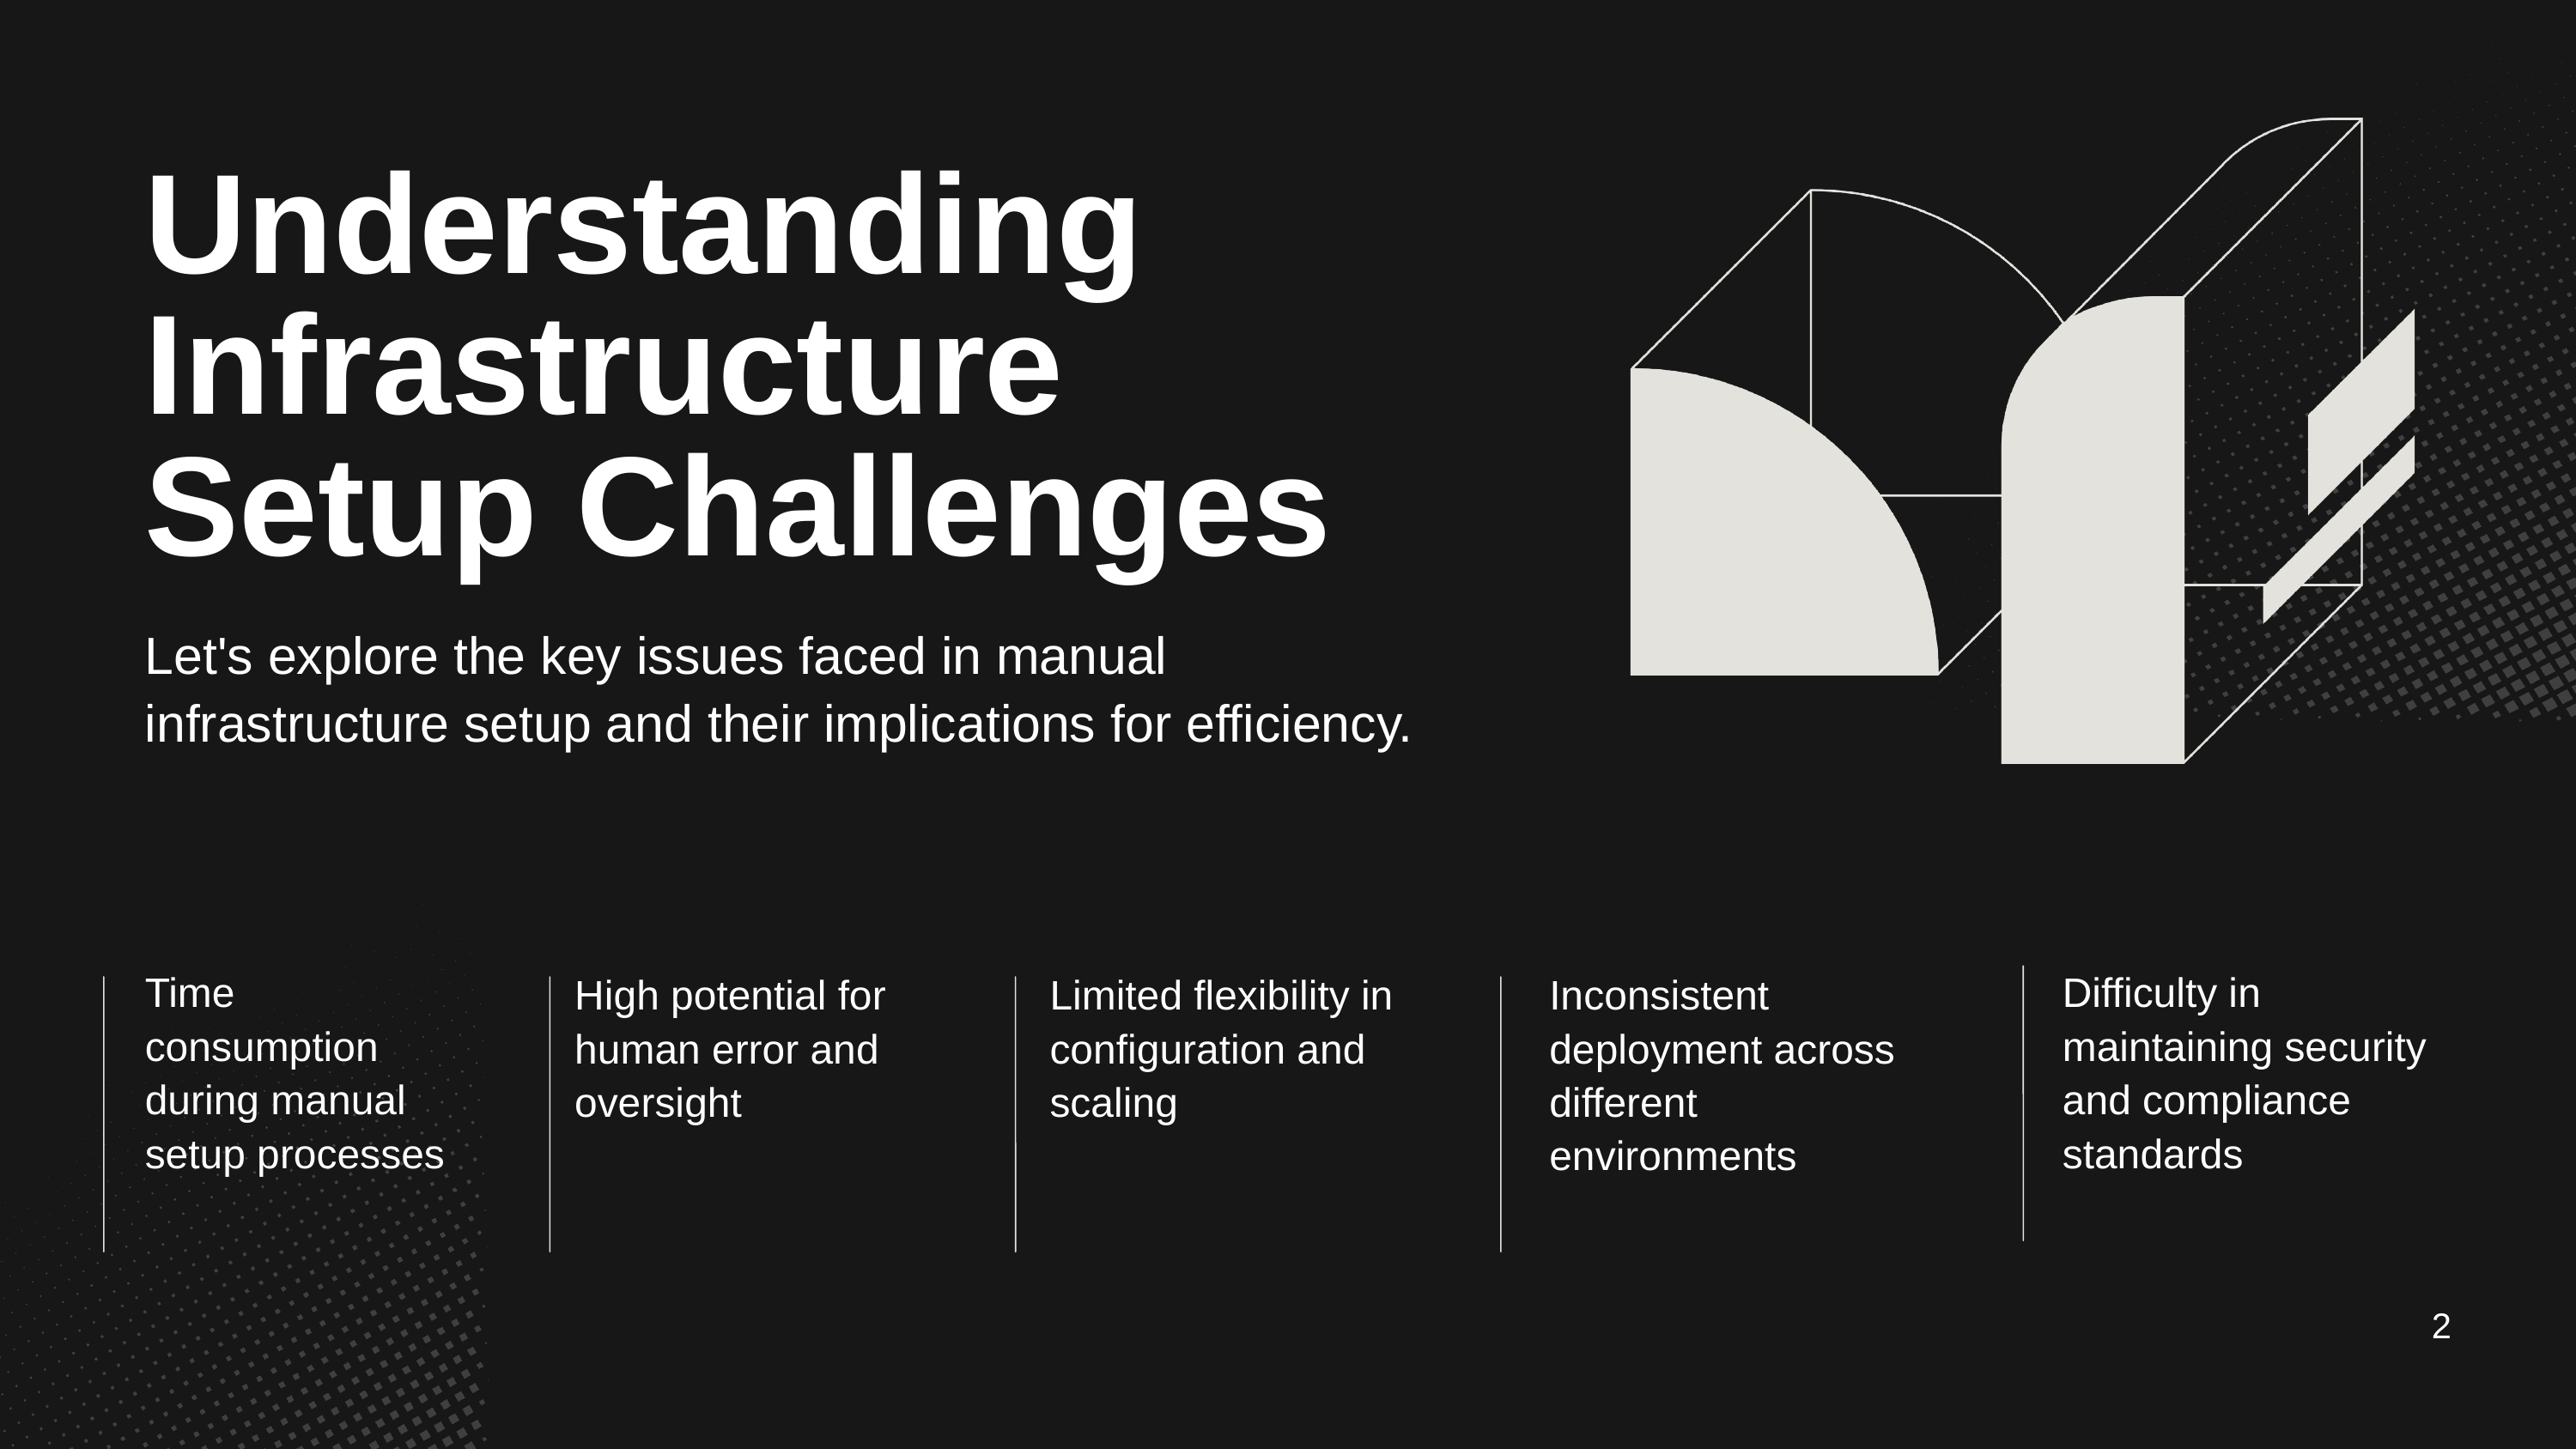

Understanding Infrastructure Setup Challenges
Let's explore the key issues faced in manual infrastructure setup and their implications for efficiency.

Time consumption during manual setup processes
Difficulty in maintaining security and compliance standards
High potential for human error and oversight
Limited flexibility in configuration and scaling
Inconsistent deployment across different environments

2